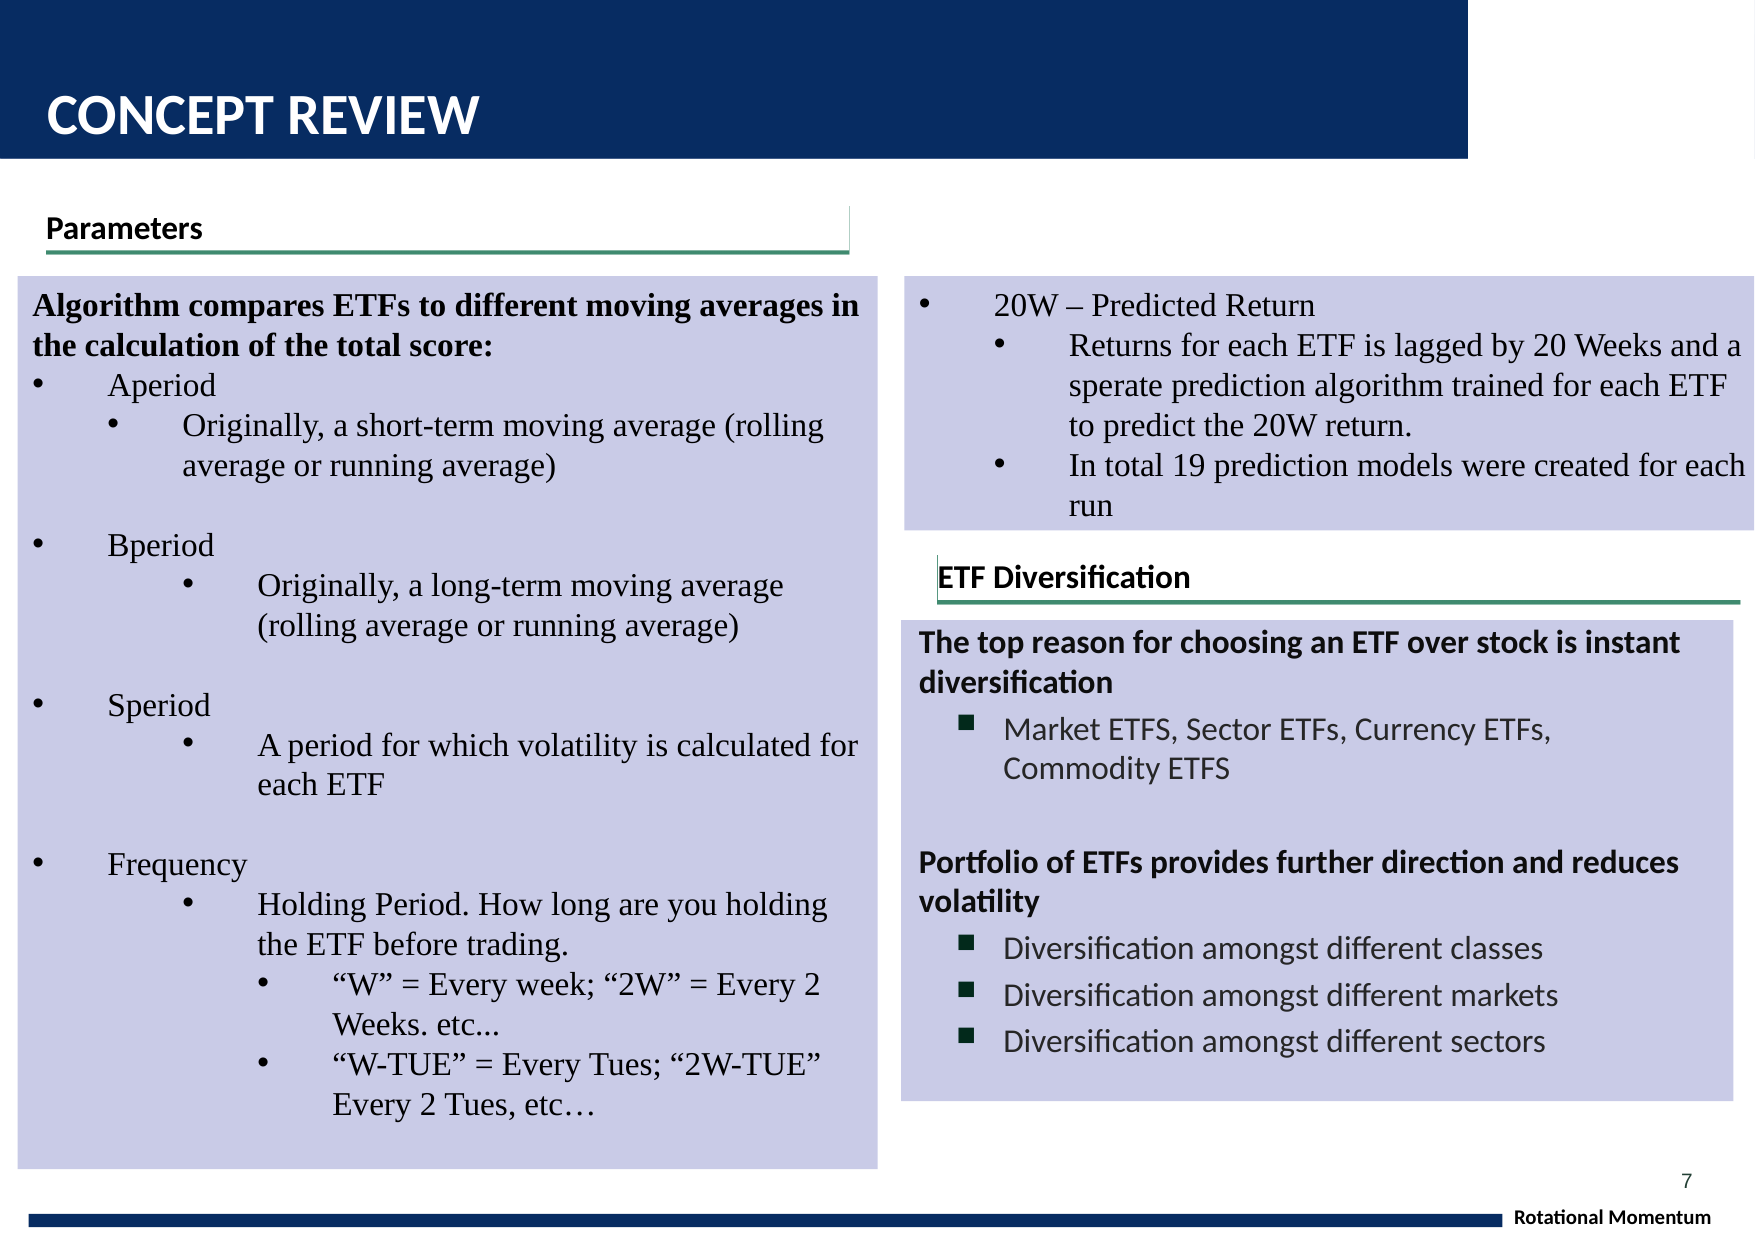

# CONCEPT REVIEW
Parameters
Algorithm compares ETFs to different moving averages in the calculation of the total score:
Aperiod
Originally, a short-term moving average (rolling average or running average)

Bperiod
Originally, a long-term moving average (rolling average or running average)

Speriod
A period for which volatility is calculated for each ETF

Frequency
Holding Period. How long are you holding the ETF before trading.
“W” = Every week; “2W” = Every 2 Weeks. etc...
“W-TUE” = Every Tues; “2W-TUE” Every 2 Tues, etc…

20W – Predicted Return
Returns for each ETF is lagged by 20 Weeks and a sperate prediction algorithm trained for each ETF to predict the 20W return.
In total 19 prediction models were created for each run
ETF Diversification
The top reason for choosing an ETF over stock is instant diversification
Market ETFS, Sector ETFs, Currency ETFs, Commodity ETFS

Portfolio of ETFs provides further direction and reduces volatility
Diversification amongst different classes
Diversification amongst different markets
Diversification amongst different sectors
7